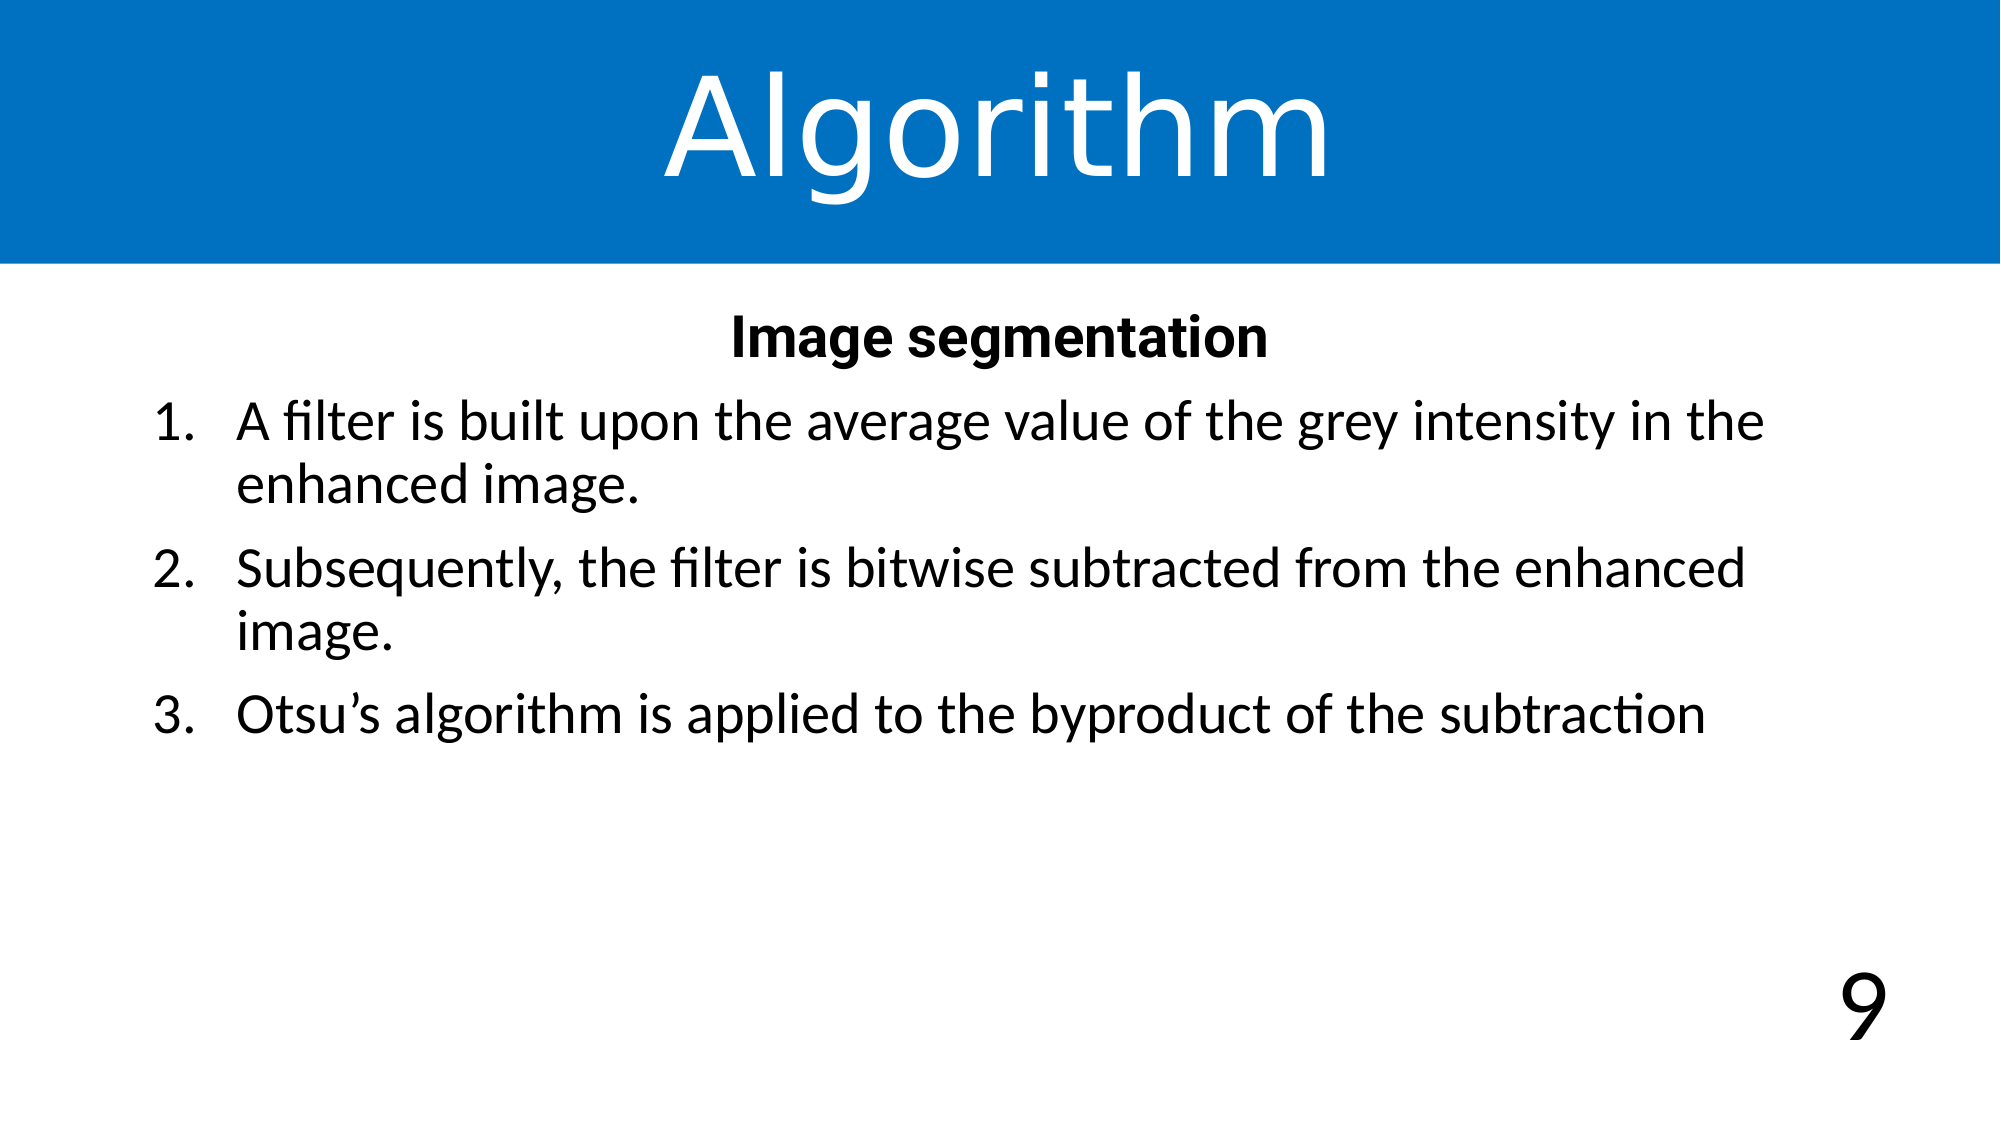

Algorithm
Image segmentation
A filter is built upon the average value of the grey intensity in the enhanced image.
Subsequently, the filter is bitwise subtracted from the enhanced image.
Otsu’s algorithm is applied to the byproduct of the subtraction

9